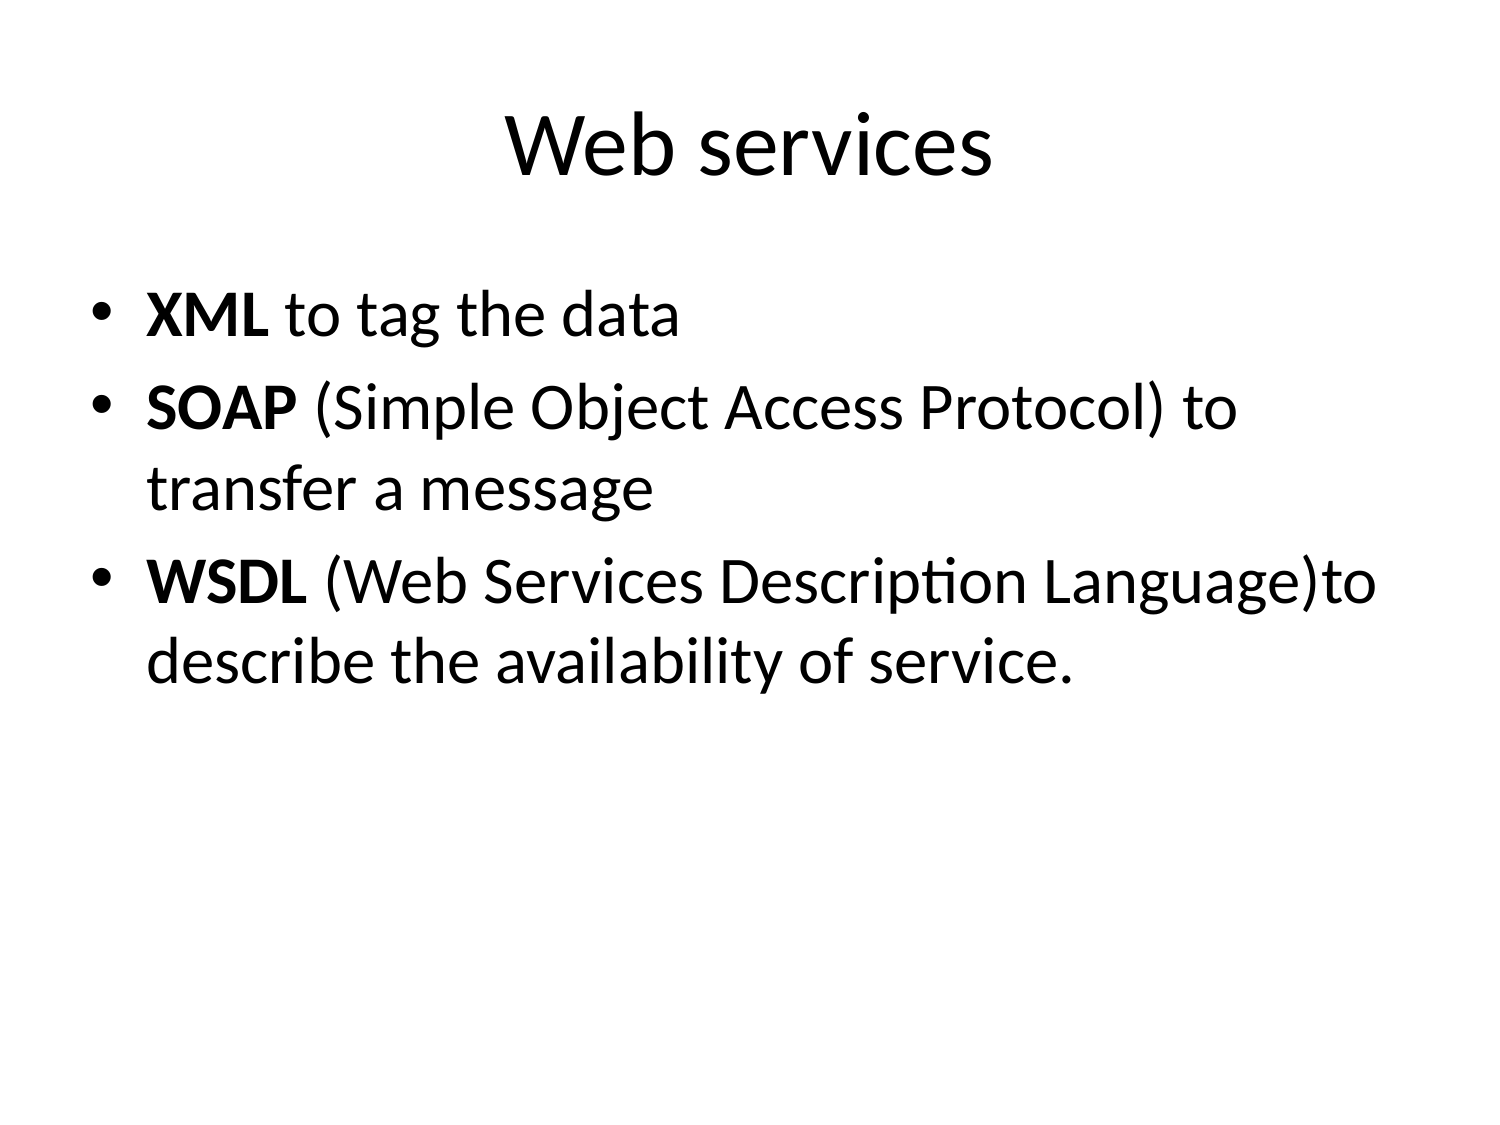

# Web services
XML to tag the data
SOAP (Simple Object Access Protocol) to transfer a message
WSDL (Web Services Description Language)to describe the availability of service.